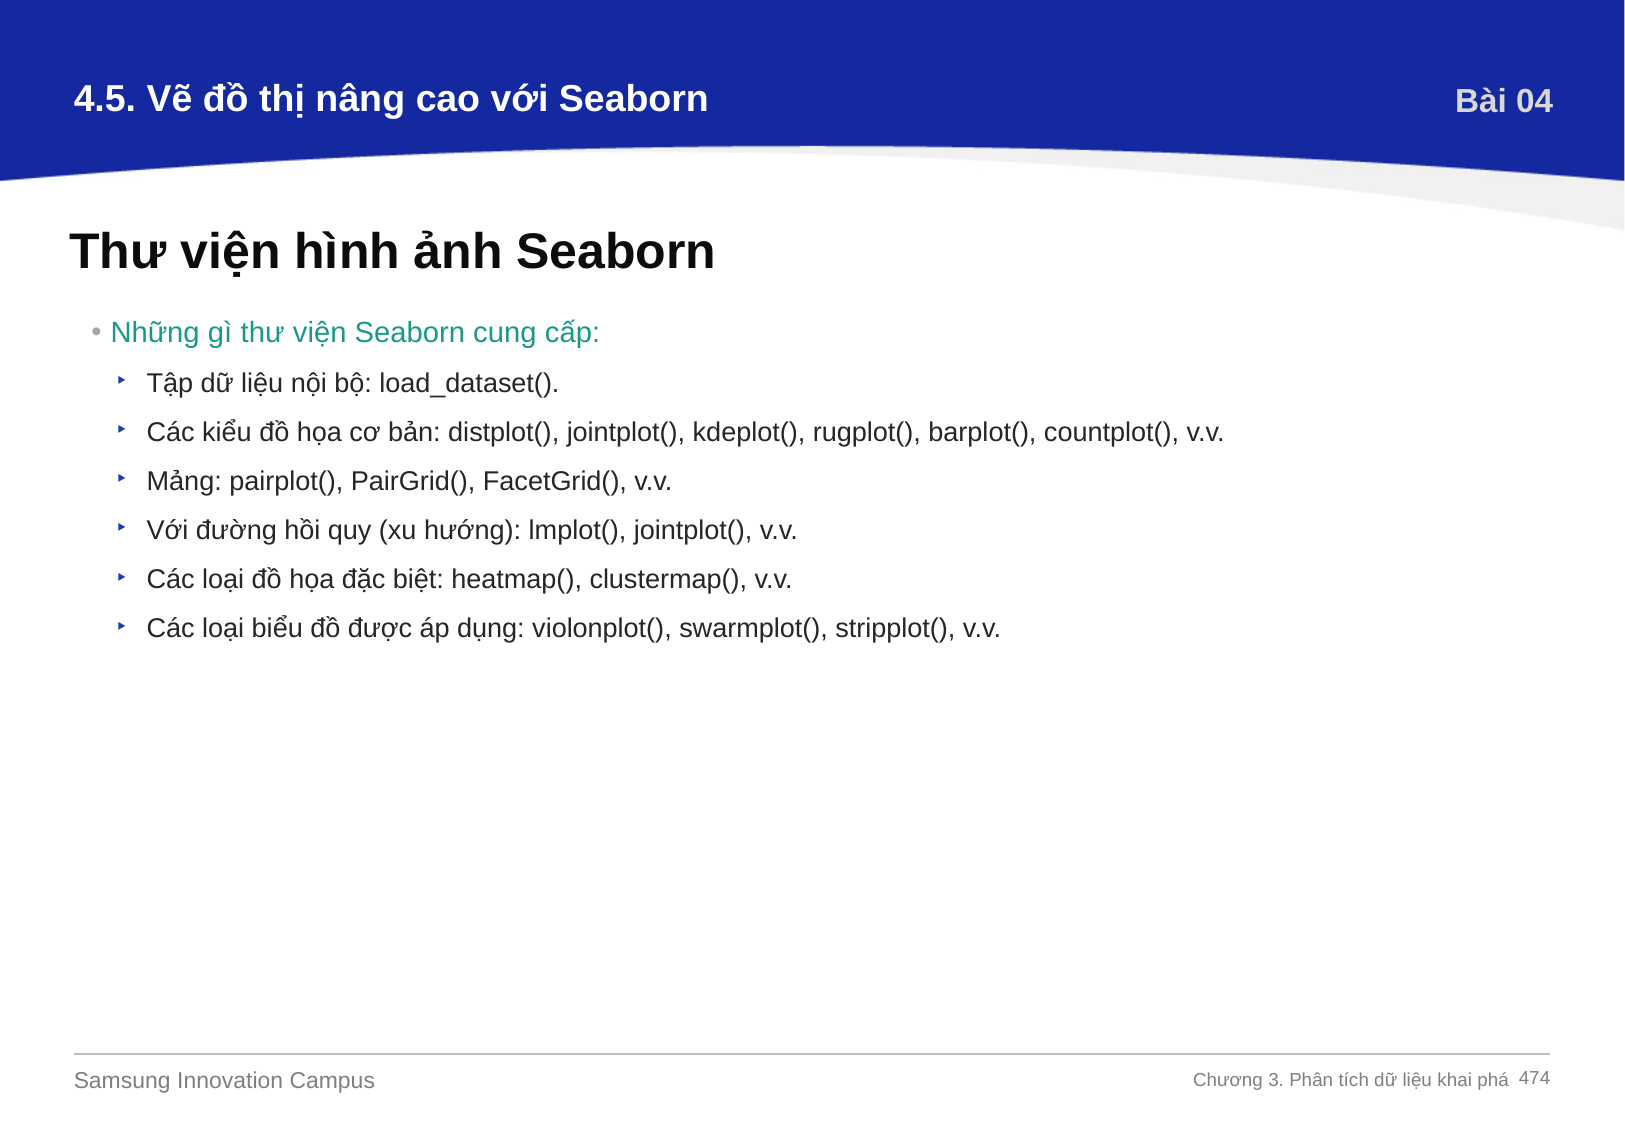

4.5. Vẽ đồ thị nâng cao với Seaborn
Bài 04
Thư viện hình ảnh Seaborn
Những gì thư viện Seaborn cung cấp:
Tập dữ liệu nội bộ: load_dataset().
Các kiểu đồ họa cơ bản: distplot(), jointplot(), kdeplot(), rugplot(), barplot(), countplot(), v.v.
Mảng: pairplot(), PairGrid(), FacetGrid(), v.v.
Với đường hồi quy (xu hướng): lmplot(), jointplot(), v.v.
Các loại đồ họa đặc biệt: heatmap(), clustermap(), v.v.
Các loại biểu đồ được áp dụng: violonplot(), swarmplot(), stripplot(), v.v.